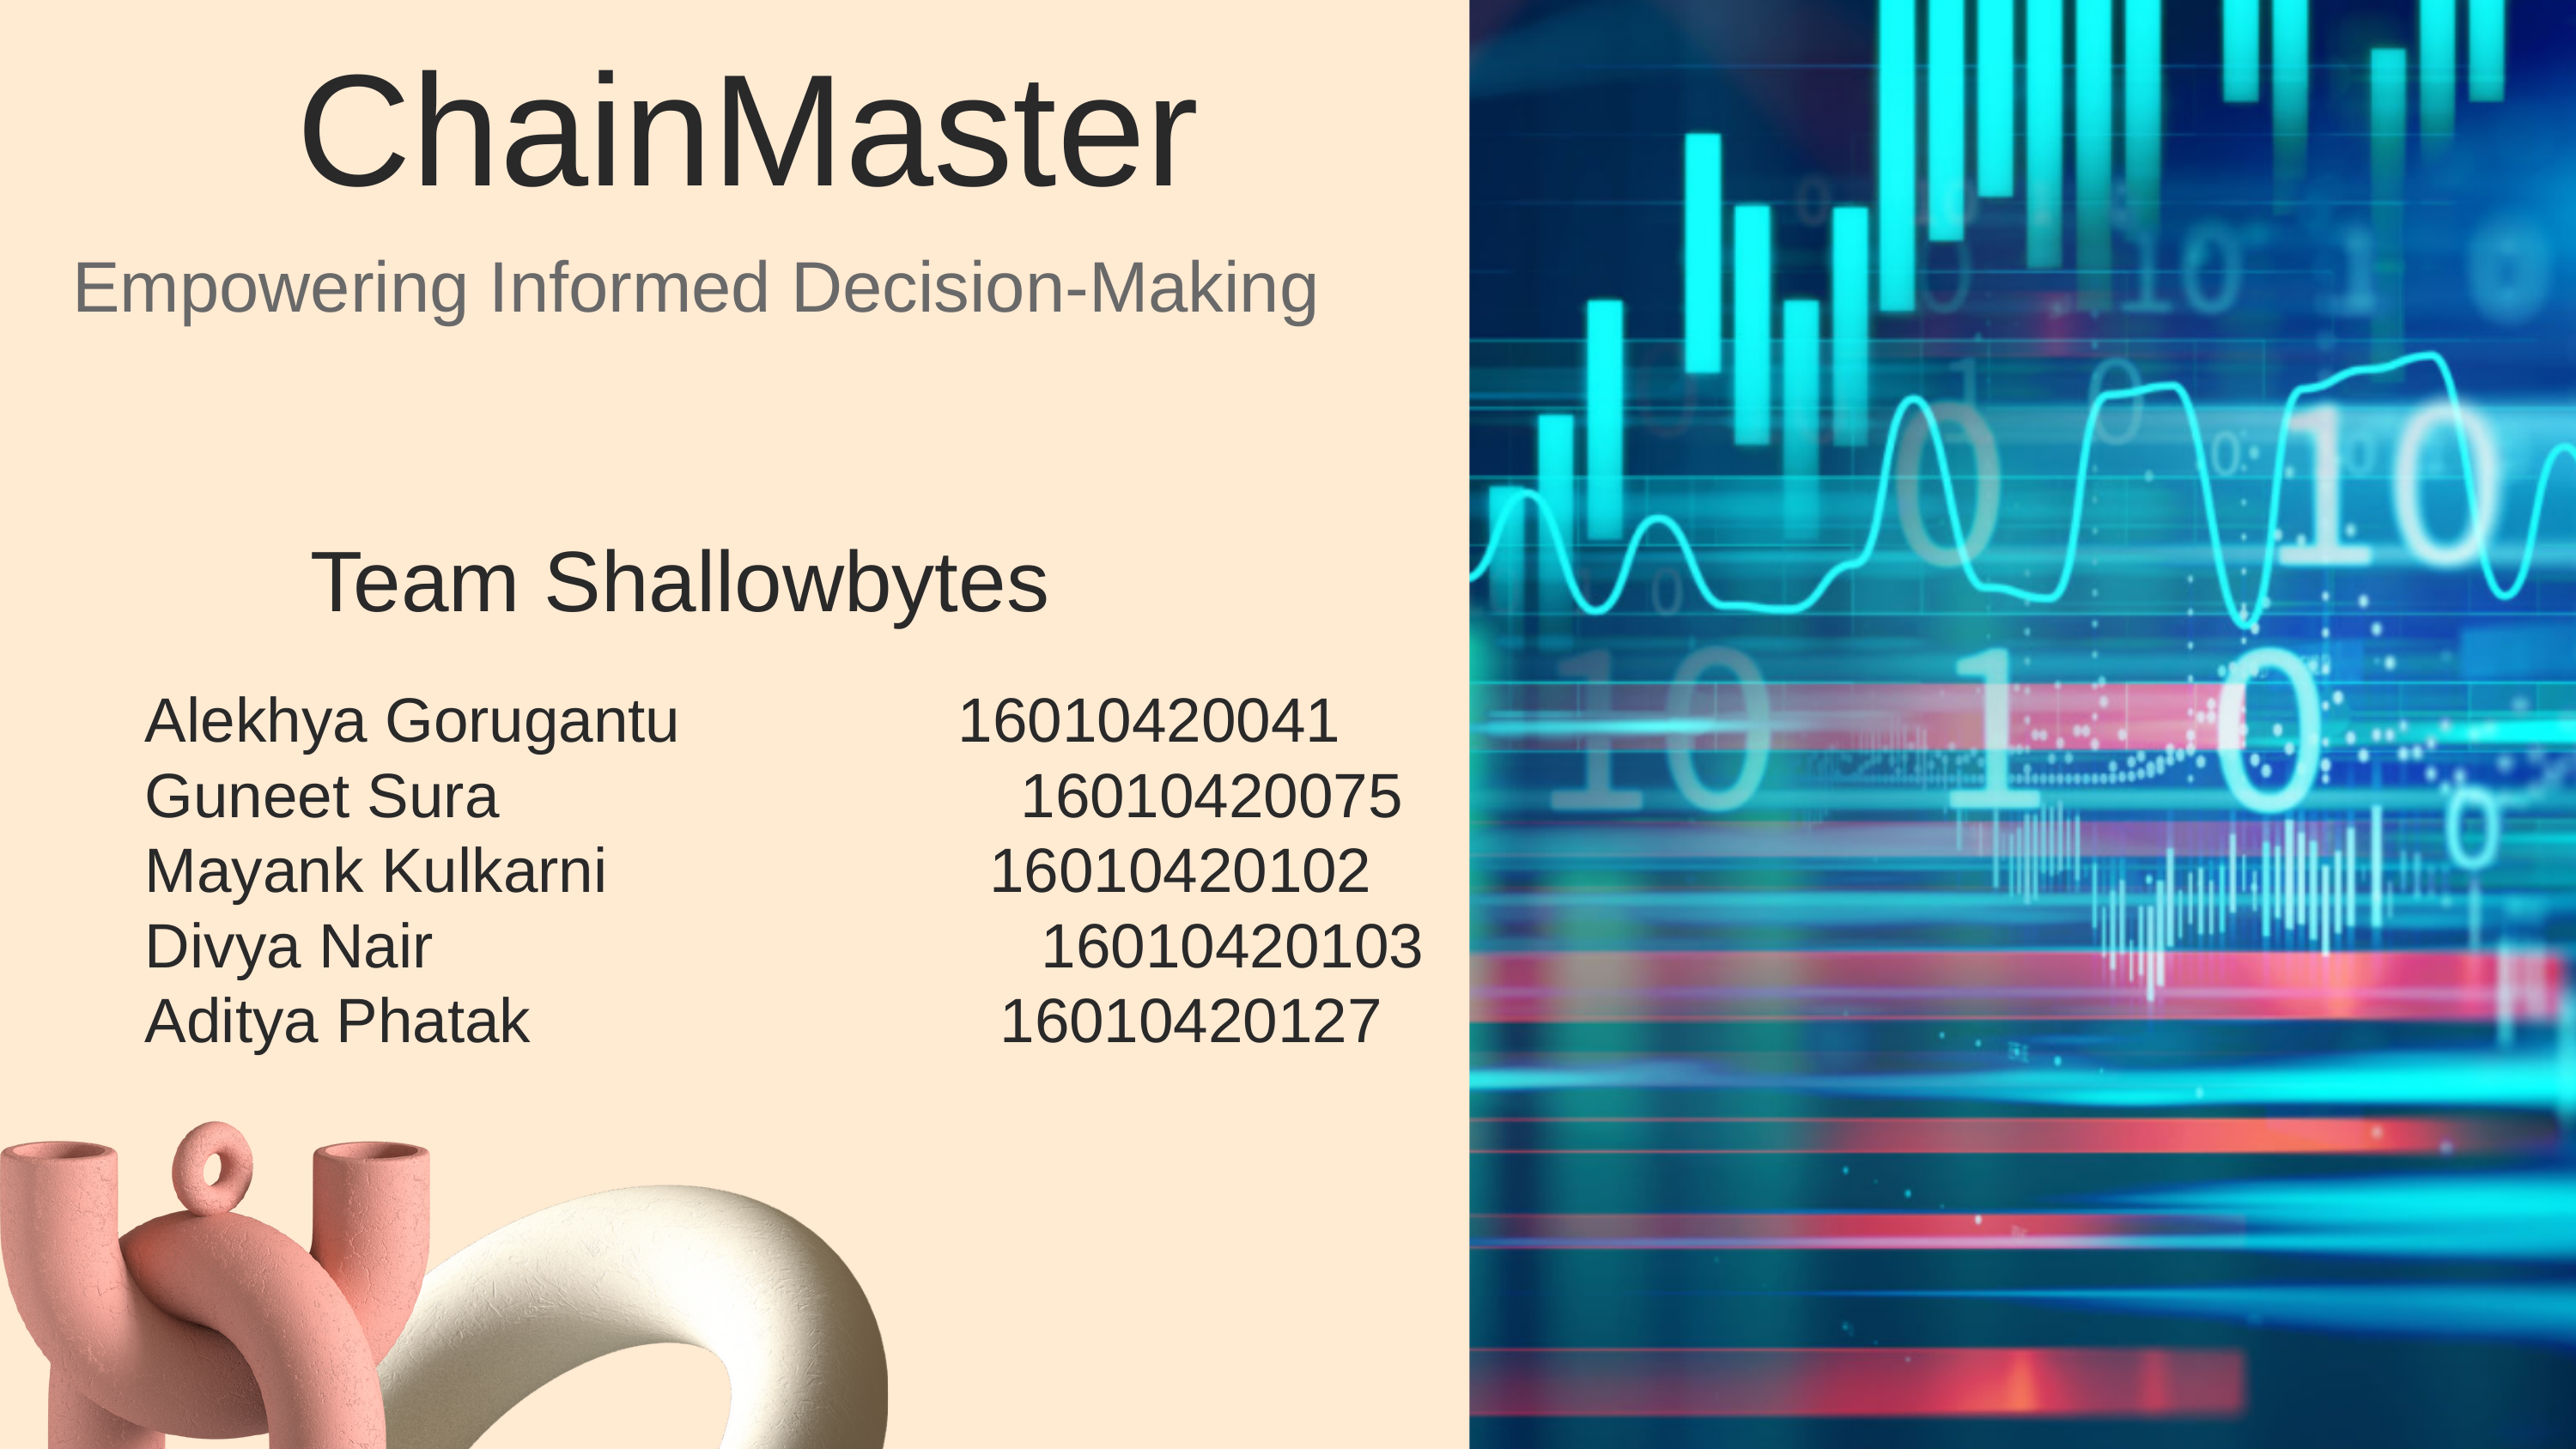

ChainMaster
Empowering Informed Decision-Making
Team Shallowbytes

Alekhya Gorugantu                16010420041
Guneet Sura                              16010420075
Mayank Kulkarni                      16010420102
Divya Nair                                   16010420103
Aditya Phatak                           16010420127